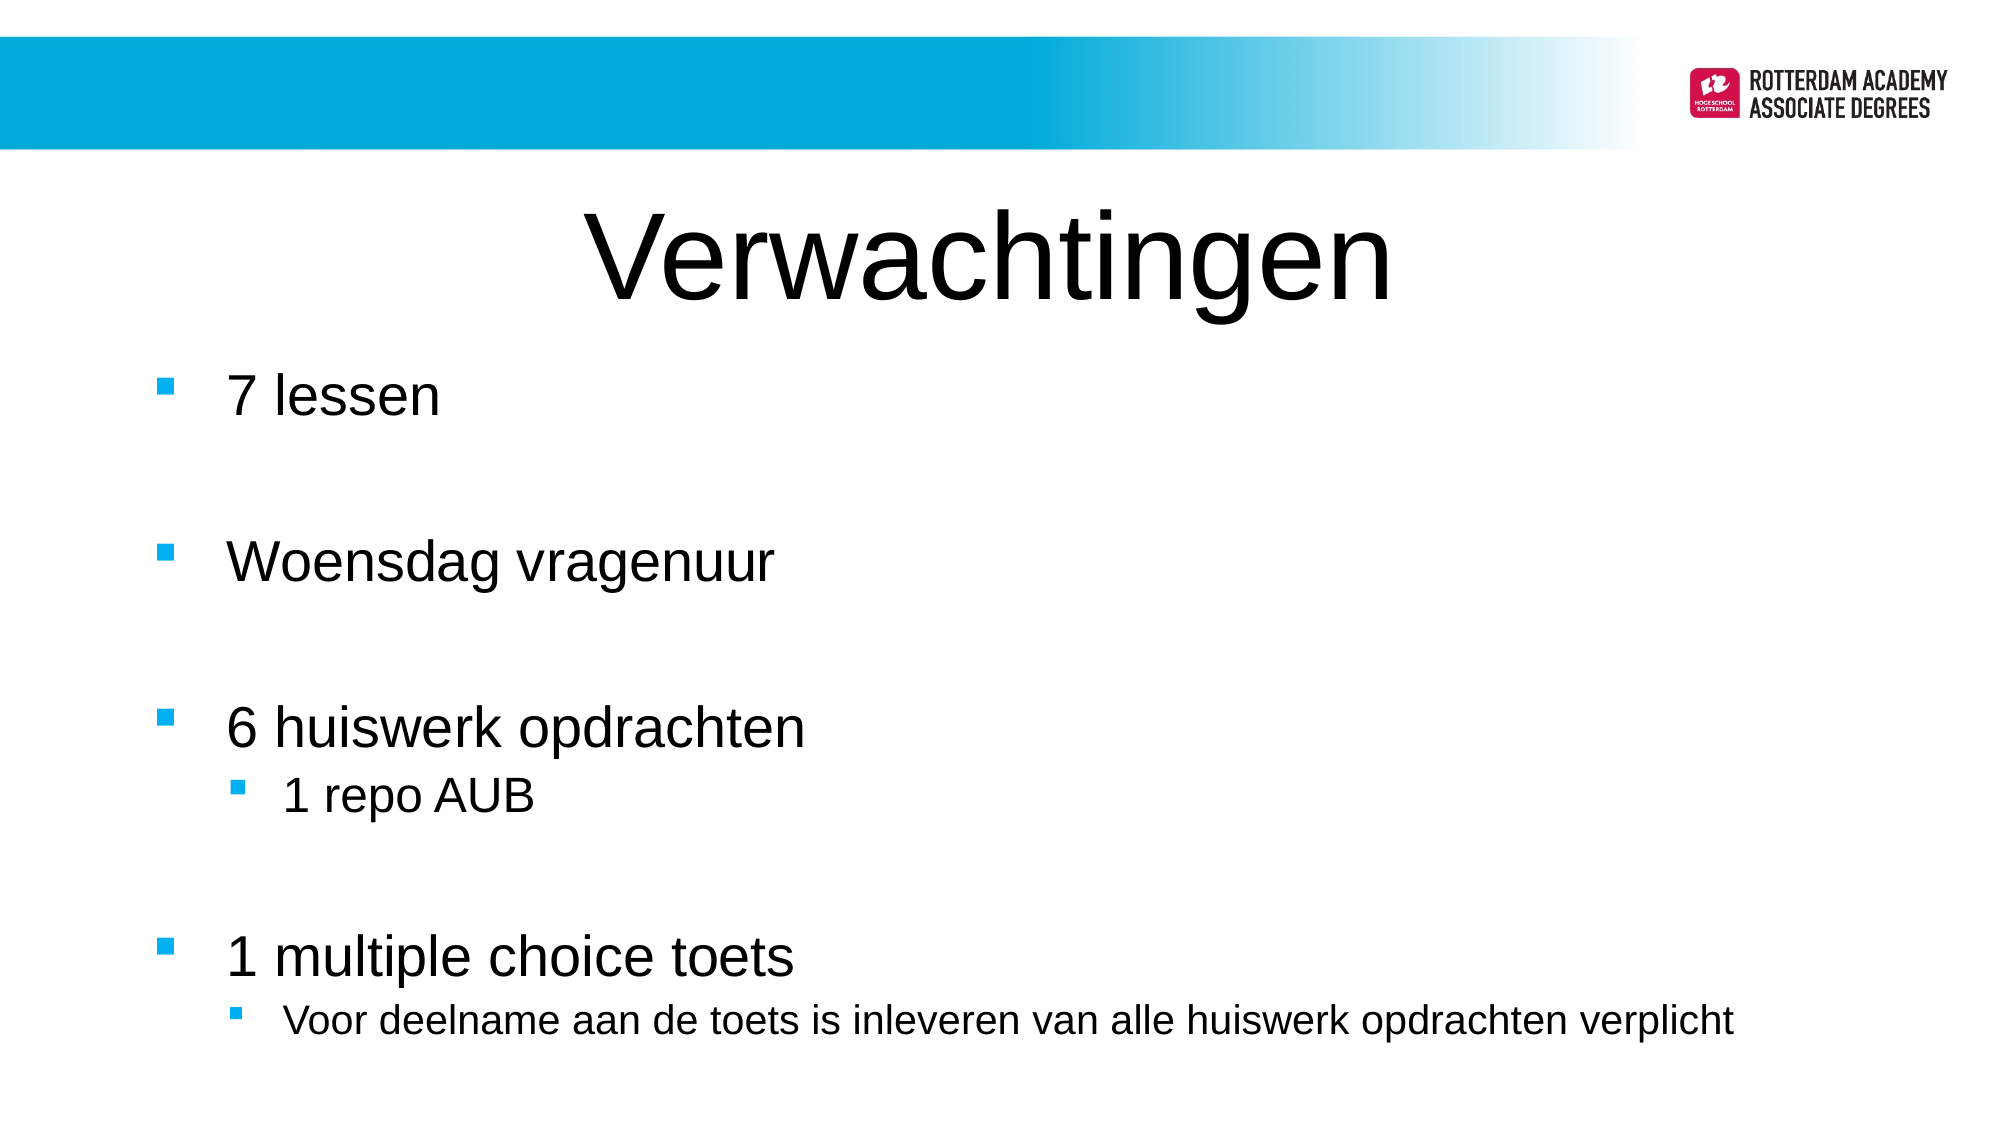

Verwachtingen
7 lessen

Woensdag vragenuur

6 huiswerk opdrachten
1 repo AUB

1 multiple choice toets
Voor deelname aan de toets is inleveren van alle huiswerk opdrachten verplicht

Periode 1
Periode 1